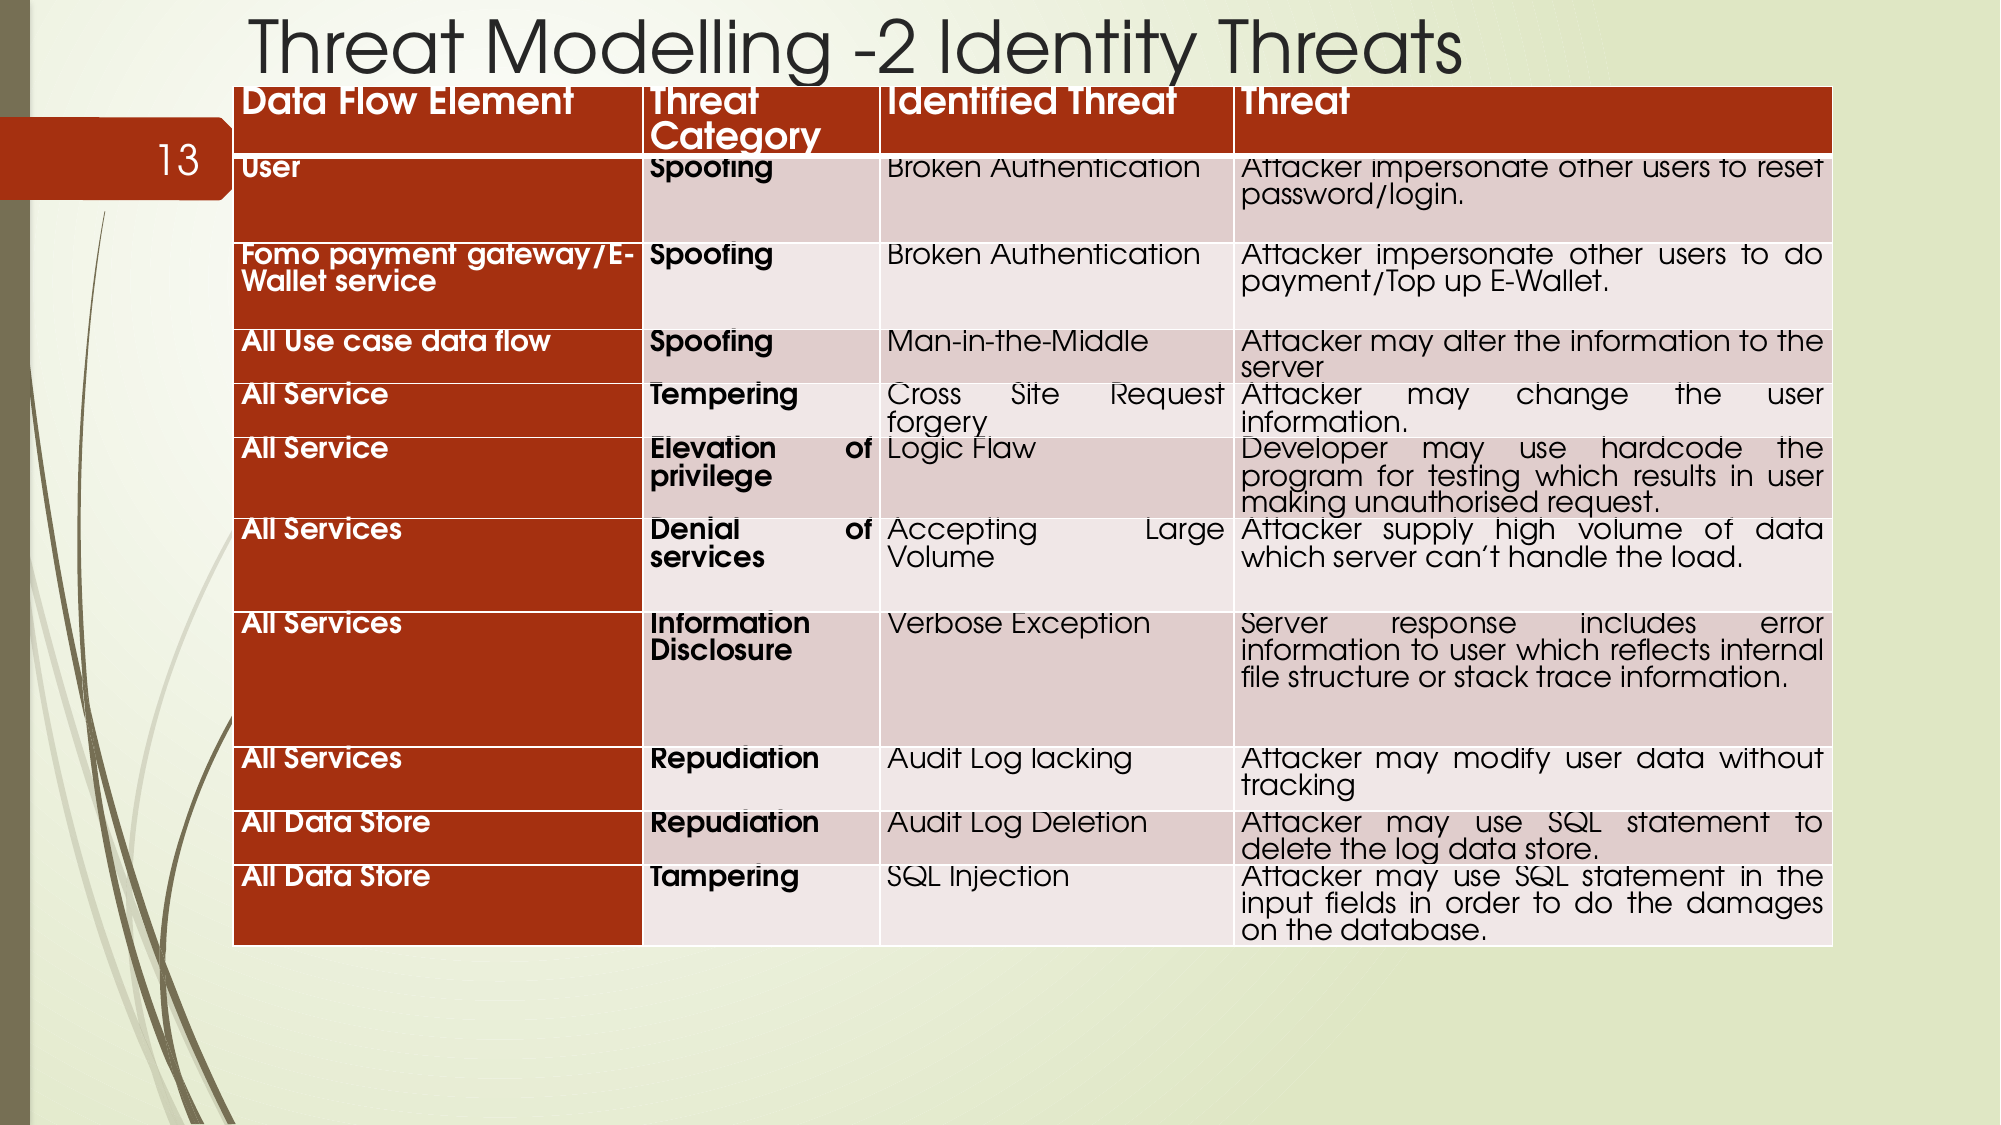

# Threat Modelling -2 Identity Threats
| Data Flow Element | Threat Category | Identified Threat | Threat |
| --- | --- | --- | --- |
| User | Spoofing | Broken Authentication | Attacker impersonate other users to reset password/login. |
| Fomo payment gateway/E-Wallet service | Spoofing | Broken Authentication | Attacker impersonate other users to do payment/Top up E-Wallet. |
| All Use case data flow | Spoofing | Man-in-the-Middle | Attacker may alter the information to the server |
| All Service | Tempering | Cross Site Request forgery | Attacker may change the user information. |
| All Service | Elevation of privilege | Logic Flaw | Developer may use hardcode the program for testing which results in user making unauthorised request. |
| All Services | Denial of services | Accepting Large Volume | Attacker supply high volume of data which server can’t handle the load. |
| All Services | Information Disclosure | Verbose Exception | Server response includes error information to user which reflects internal file structure or stack trace information. |
| All Services | Repudiation | Audit Log lacking | Attacker may modify user data without tracking |
| All Data Store | Repudiation | Audit Log Deletion | Attacker may use SQL statement to delete the log data store. |
| All Data Store | Tampering | SQL Injection | Attacker may use SQL statement in the input fields in order to do the damages on the database. |
13